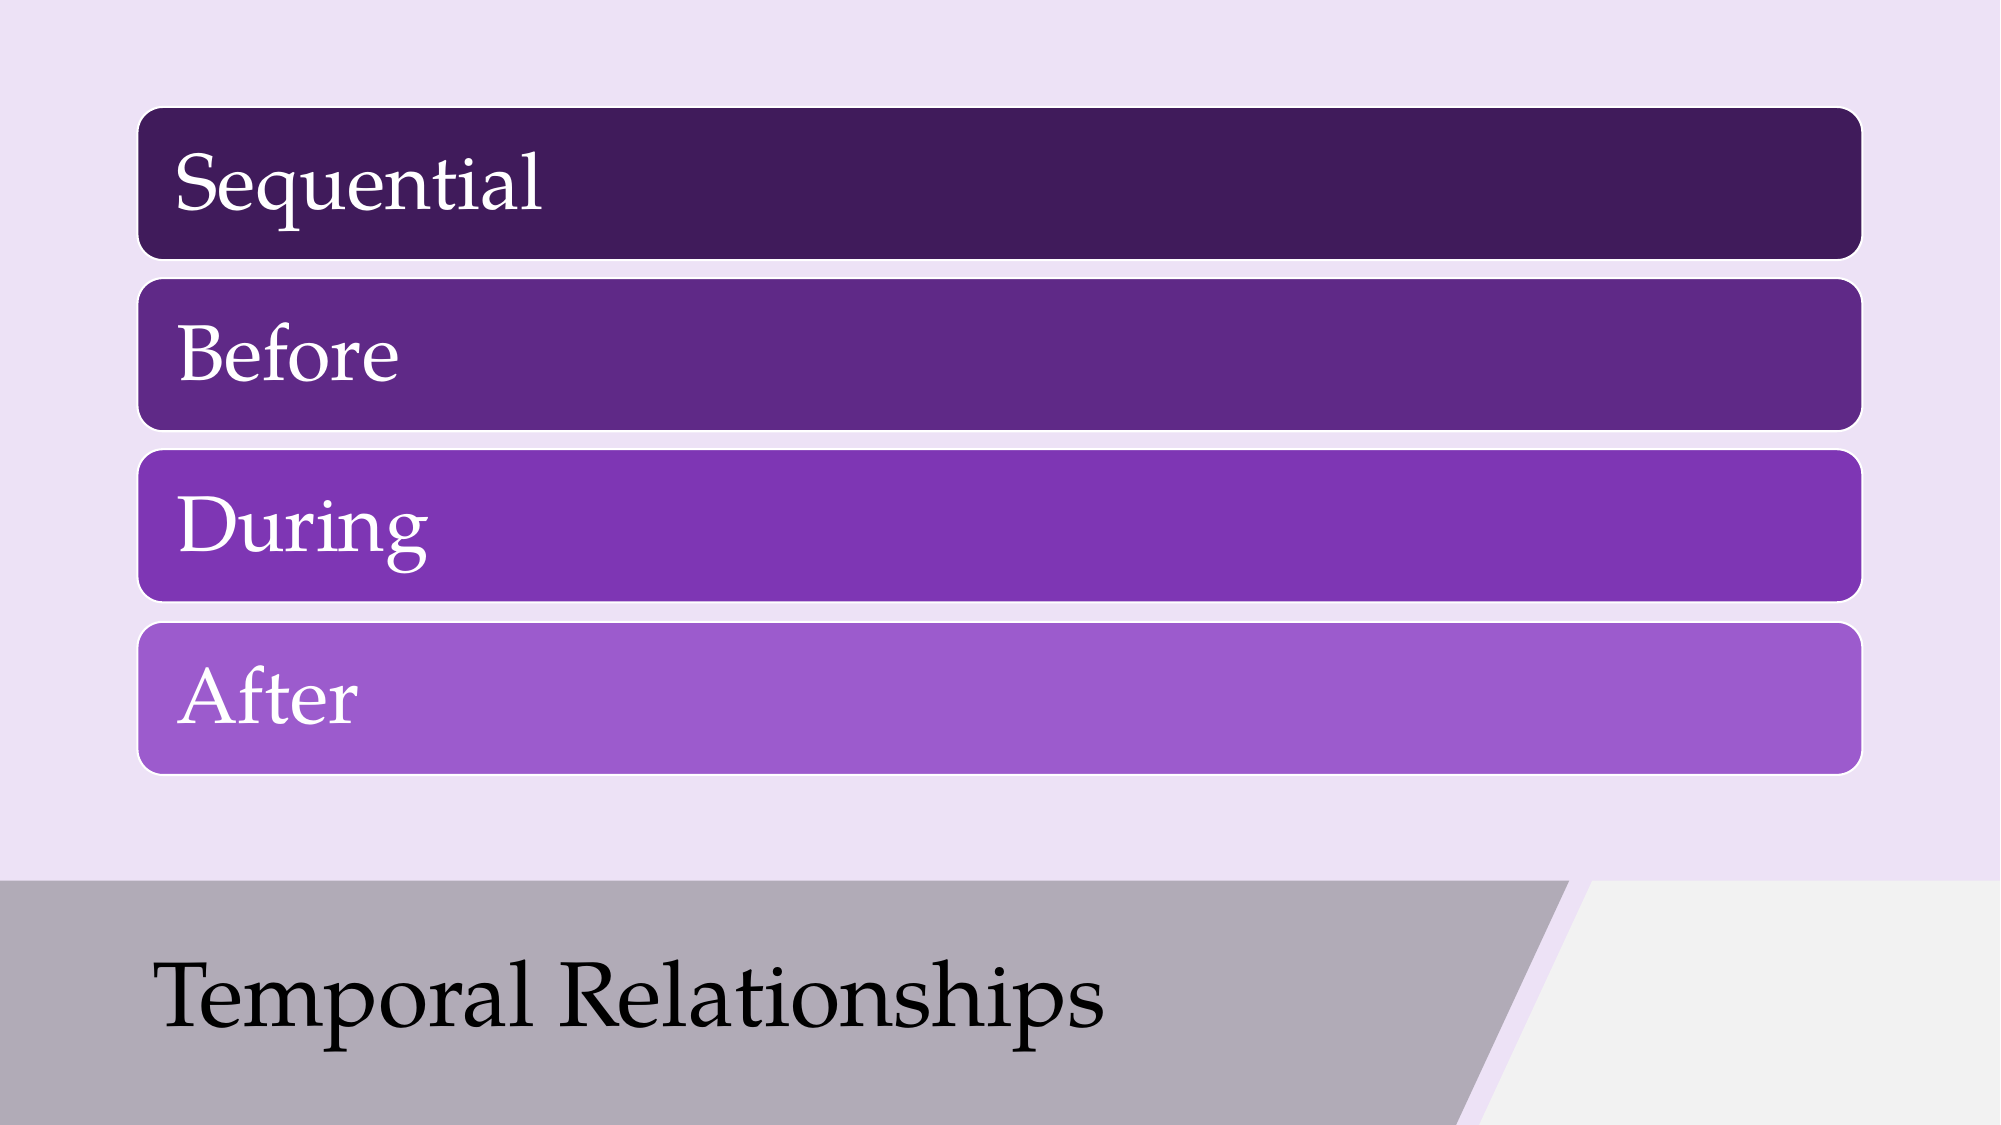

Sequential
Before
During
After

# Temporal Relationships